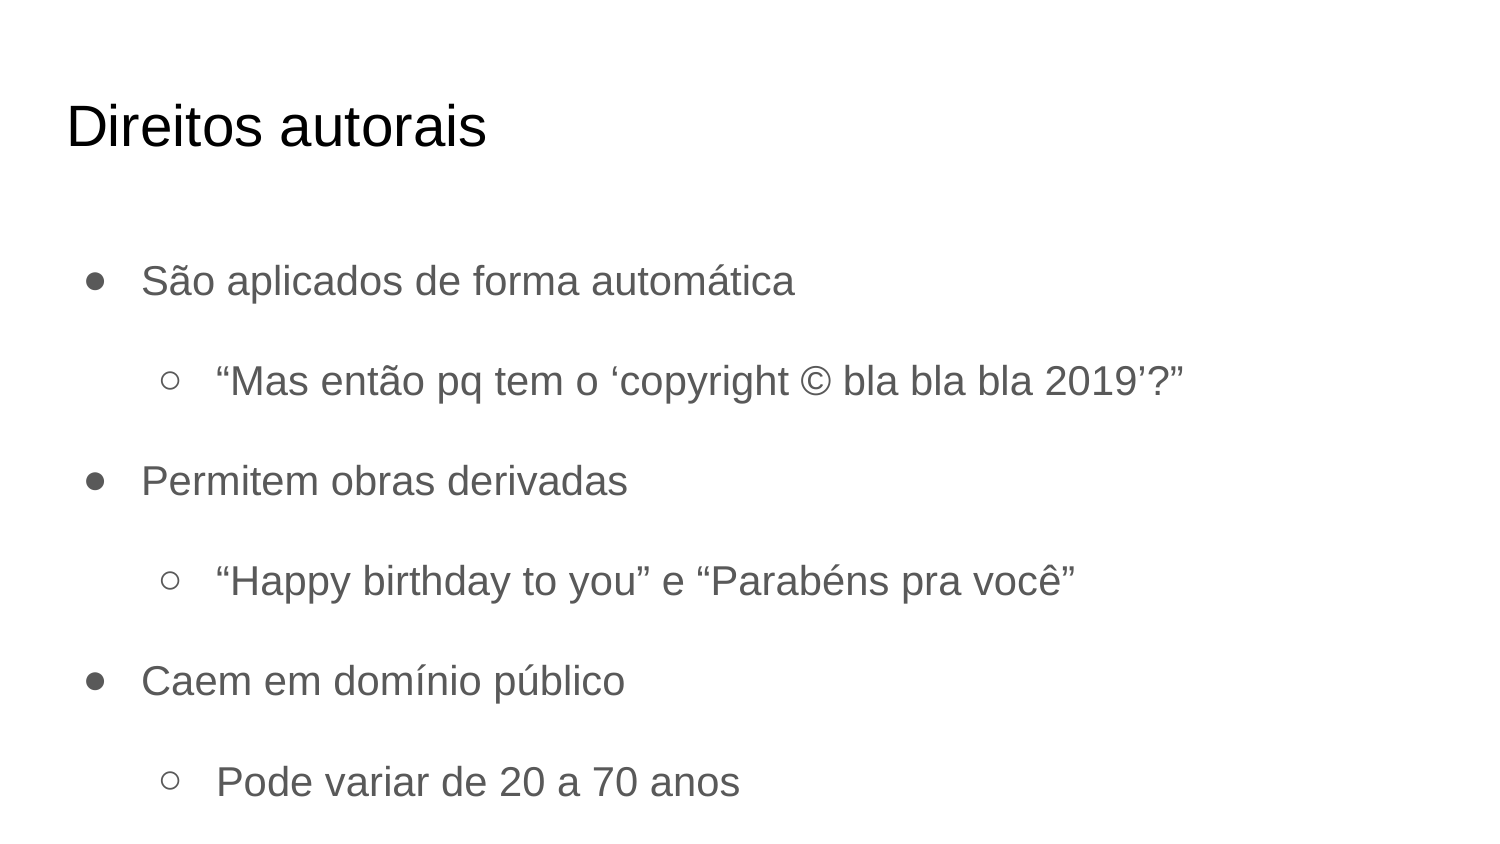

# Direitos autorais
São aplicados de forma automática
“Mas então pq tem o ‘copyright © bla bla bla 2019’?”
Permitem obras derivadas
“Happy birthday to you” e “Parabéns pra você”
Caem em domínio público
Pode variar de 20 a 70 anos